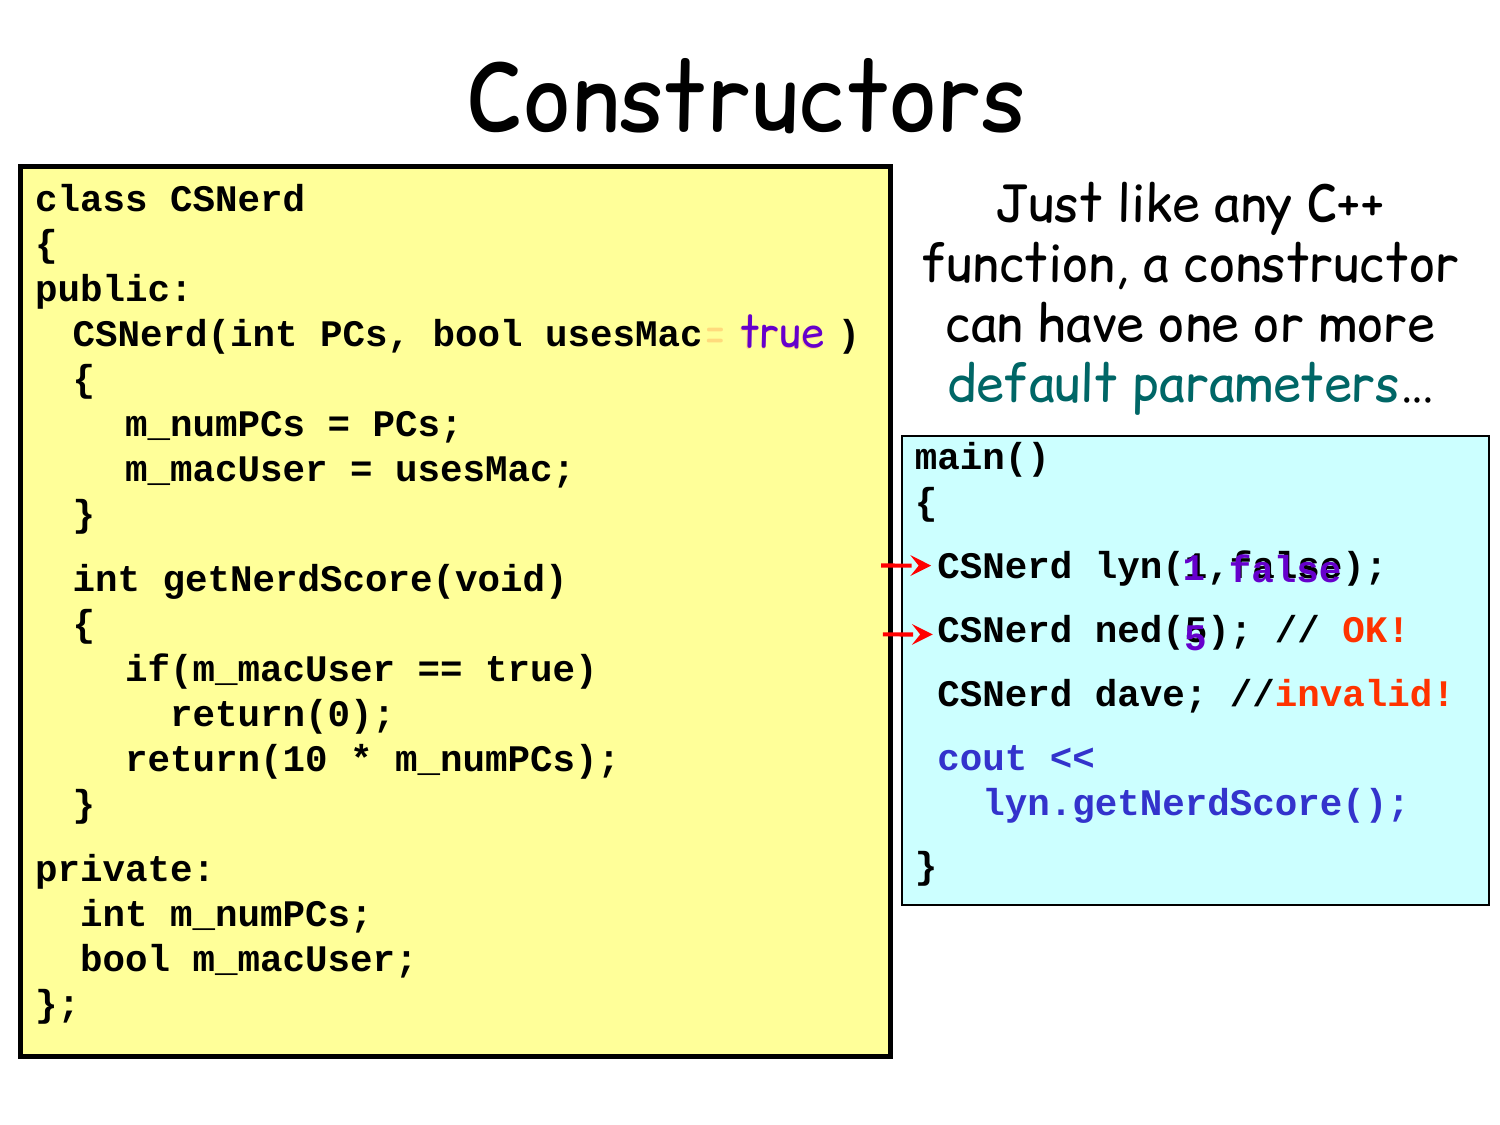

Constructors
Just like any C++ function, a constructor can have one or more default parameters…
class CSNerd
{
public:
	CSNerd(int PCs, bool usesMac      )
	{
    m_numPCs = PCs;
    m_macUser = usesMac;
	}

	int getNerdScore(void)
	{
    if(m_macUser == true)
      return(0);
    return(10 * m_numPCs);
	}

private:
  int m_numPCs;
  bool m_macUser;
};

true
= true

main()
{
 CSNerd lyn(1,false);
 CSNerd ned(5); // OK!
 CSNerd dave; //invalid!
 cout <<
   lyn.getNerdScore();
}

1
false

5